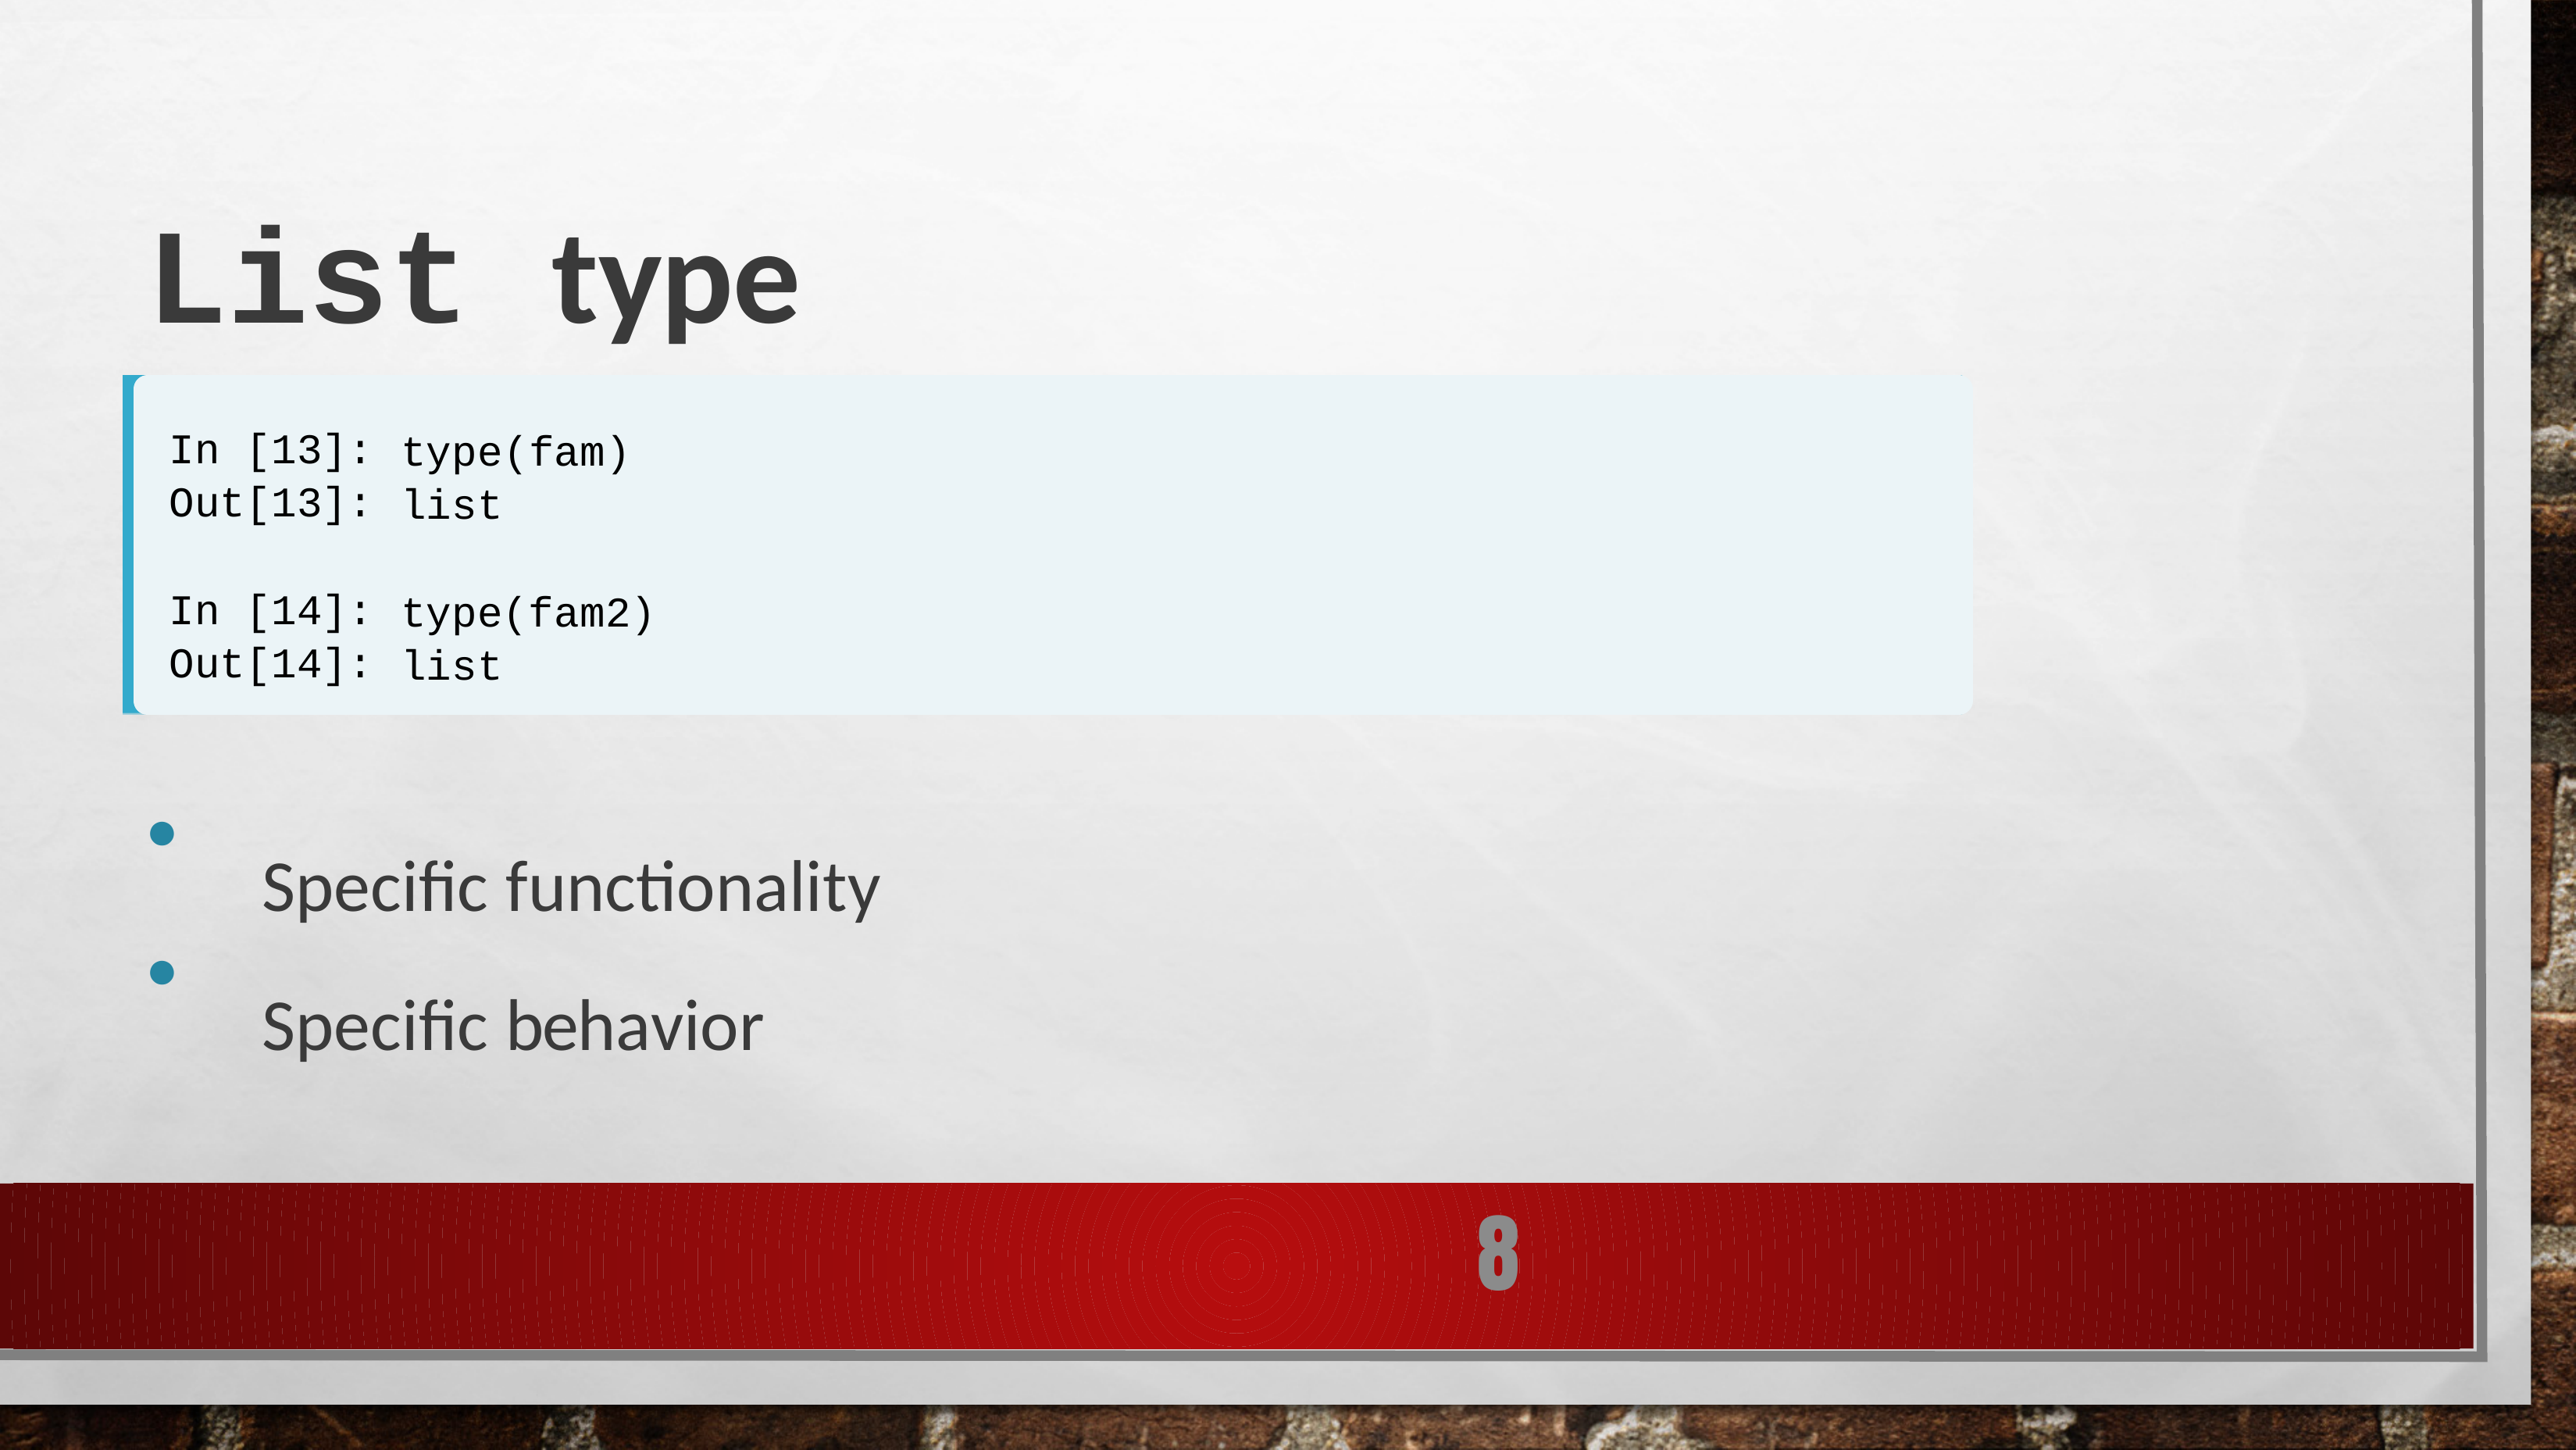

List type

In [13]:
type(fam) list
Out[13]:
In [14]:
type(fam2) list
Out[14]:
Specific functionality Specific behavior
●
●
8